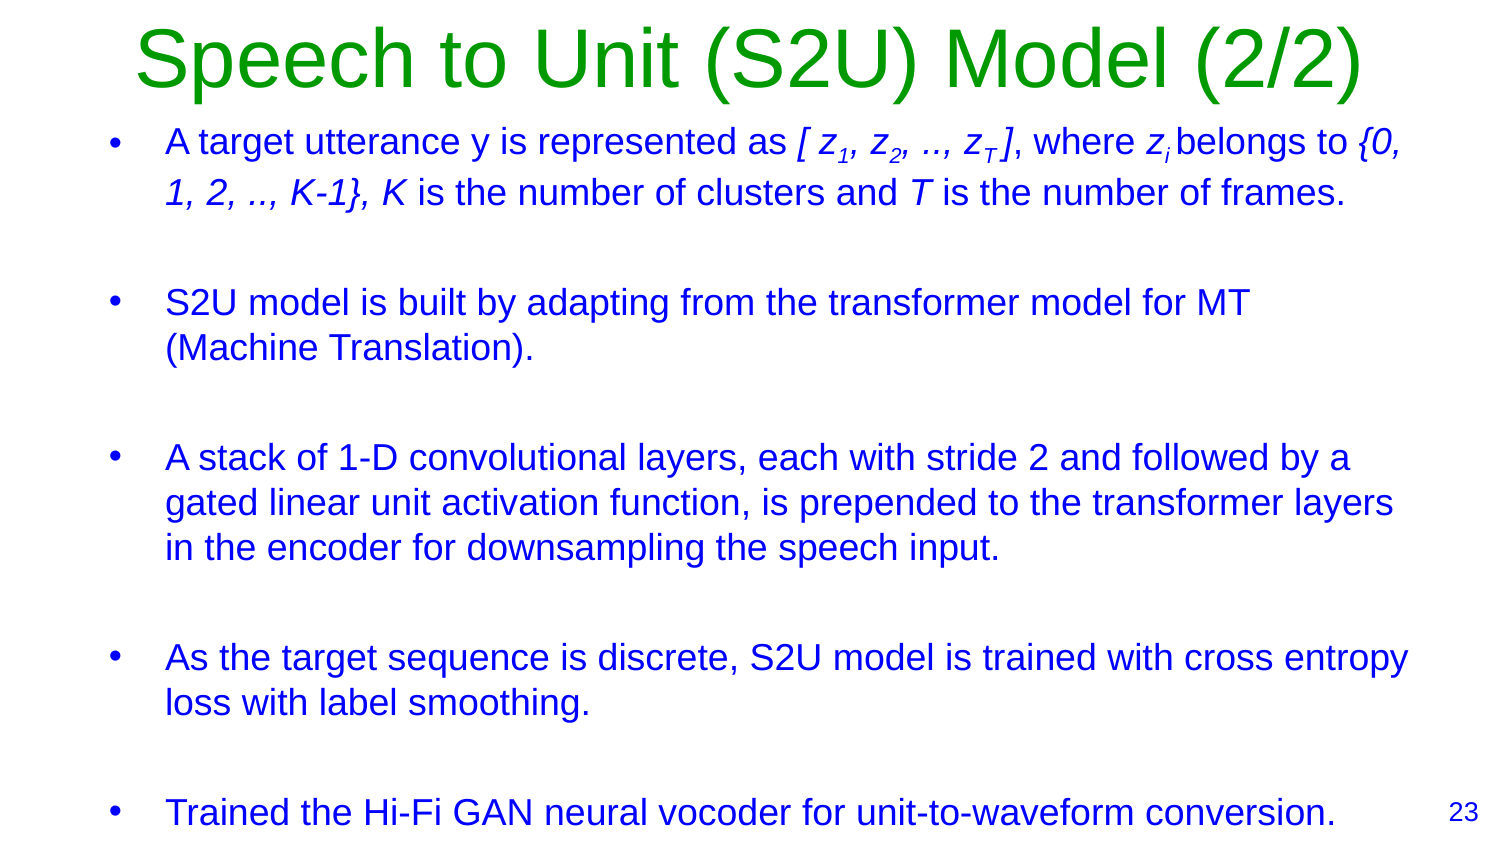

# Speech to Unit (S2U) Model (2/2)

A target utterance y is represented as [ z1, z2, .., zT ], where zi belongs to {0, 1, 2, .., K-1}, K is the number of clusters and T is the number of frames.

S2U model is built by adapting from the transformer model for MT (Machine Translation).

A stack of 1-D convolutional layers, each with stride 2 and followed by a gated linear unit activation function, is prepended to the transformer layers in the encoder for downsampling the speech input.

As the target sequence is discrete, S2U model is trained with cross entropy loss with label smoothing.

Trained the Hi-Fi GAN neural vocoder for unit-to-waveform conversion.
23